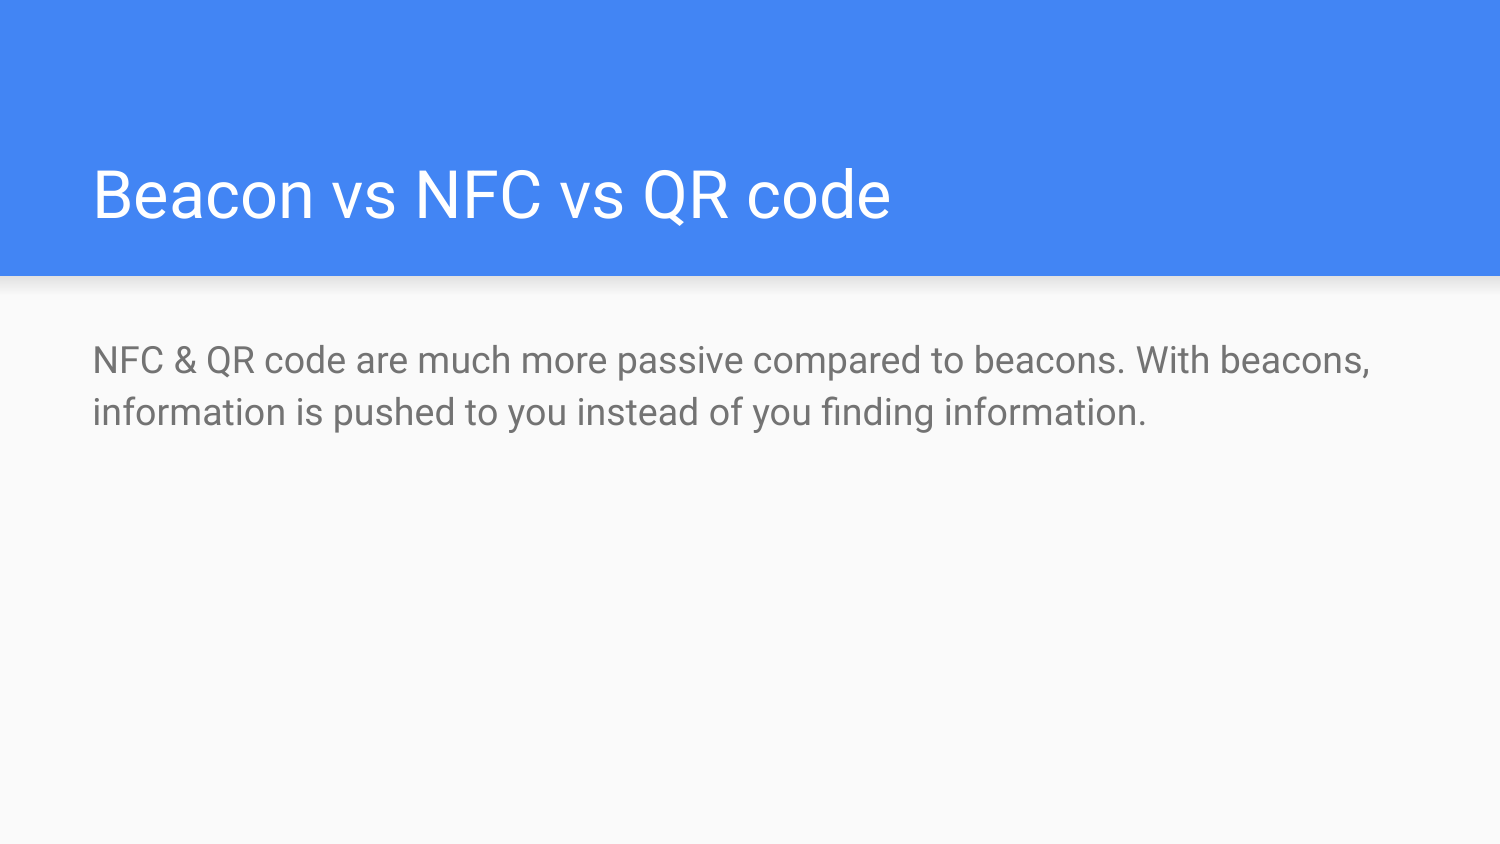

# Beacon vs NFC vs QR code
NFC & QR code are much more passive compared to beacons. With beacons, information is pushed to you instead of you finding information.